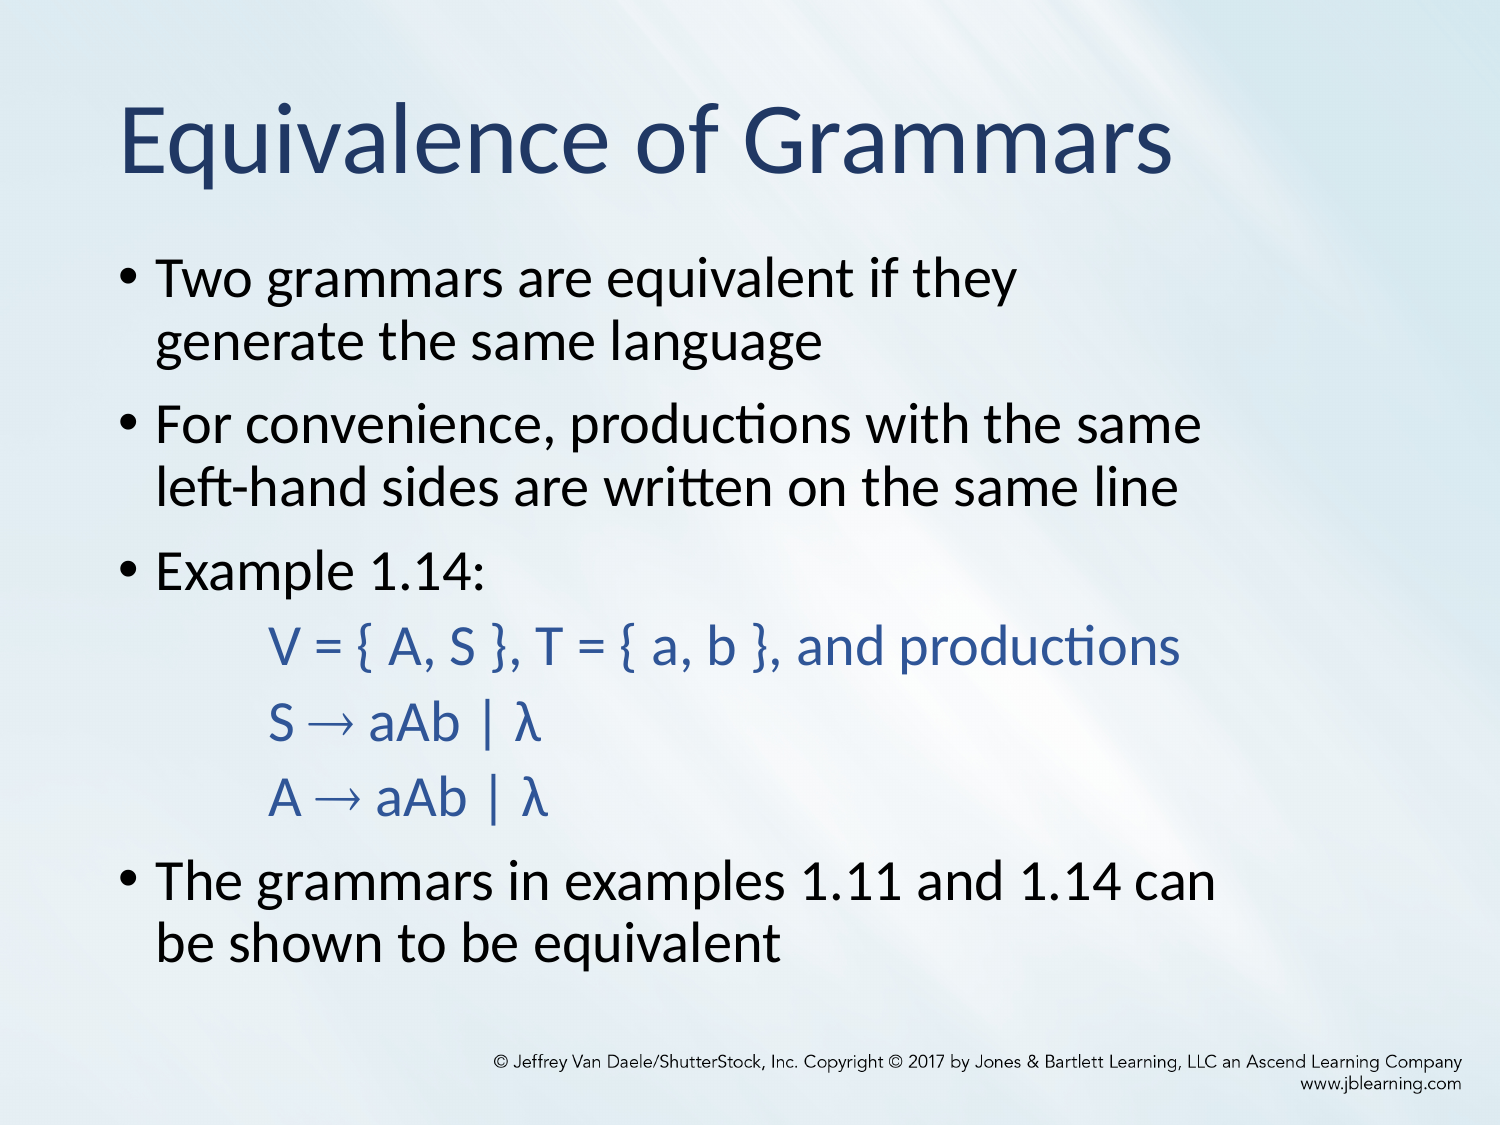

# Equivalence of Grammars
Two grammars are equivalent if they generate the same language
For convenience, productions with the same left-hand sides are written on the same line
Example 1.14:
	V = { A, S }, T = { a, b }, and productions
	S → aAb | λ
	A → aAb | λ
The grammars in examples 1.11 and 1.14 can be shown to be equivalent